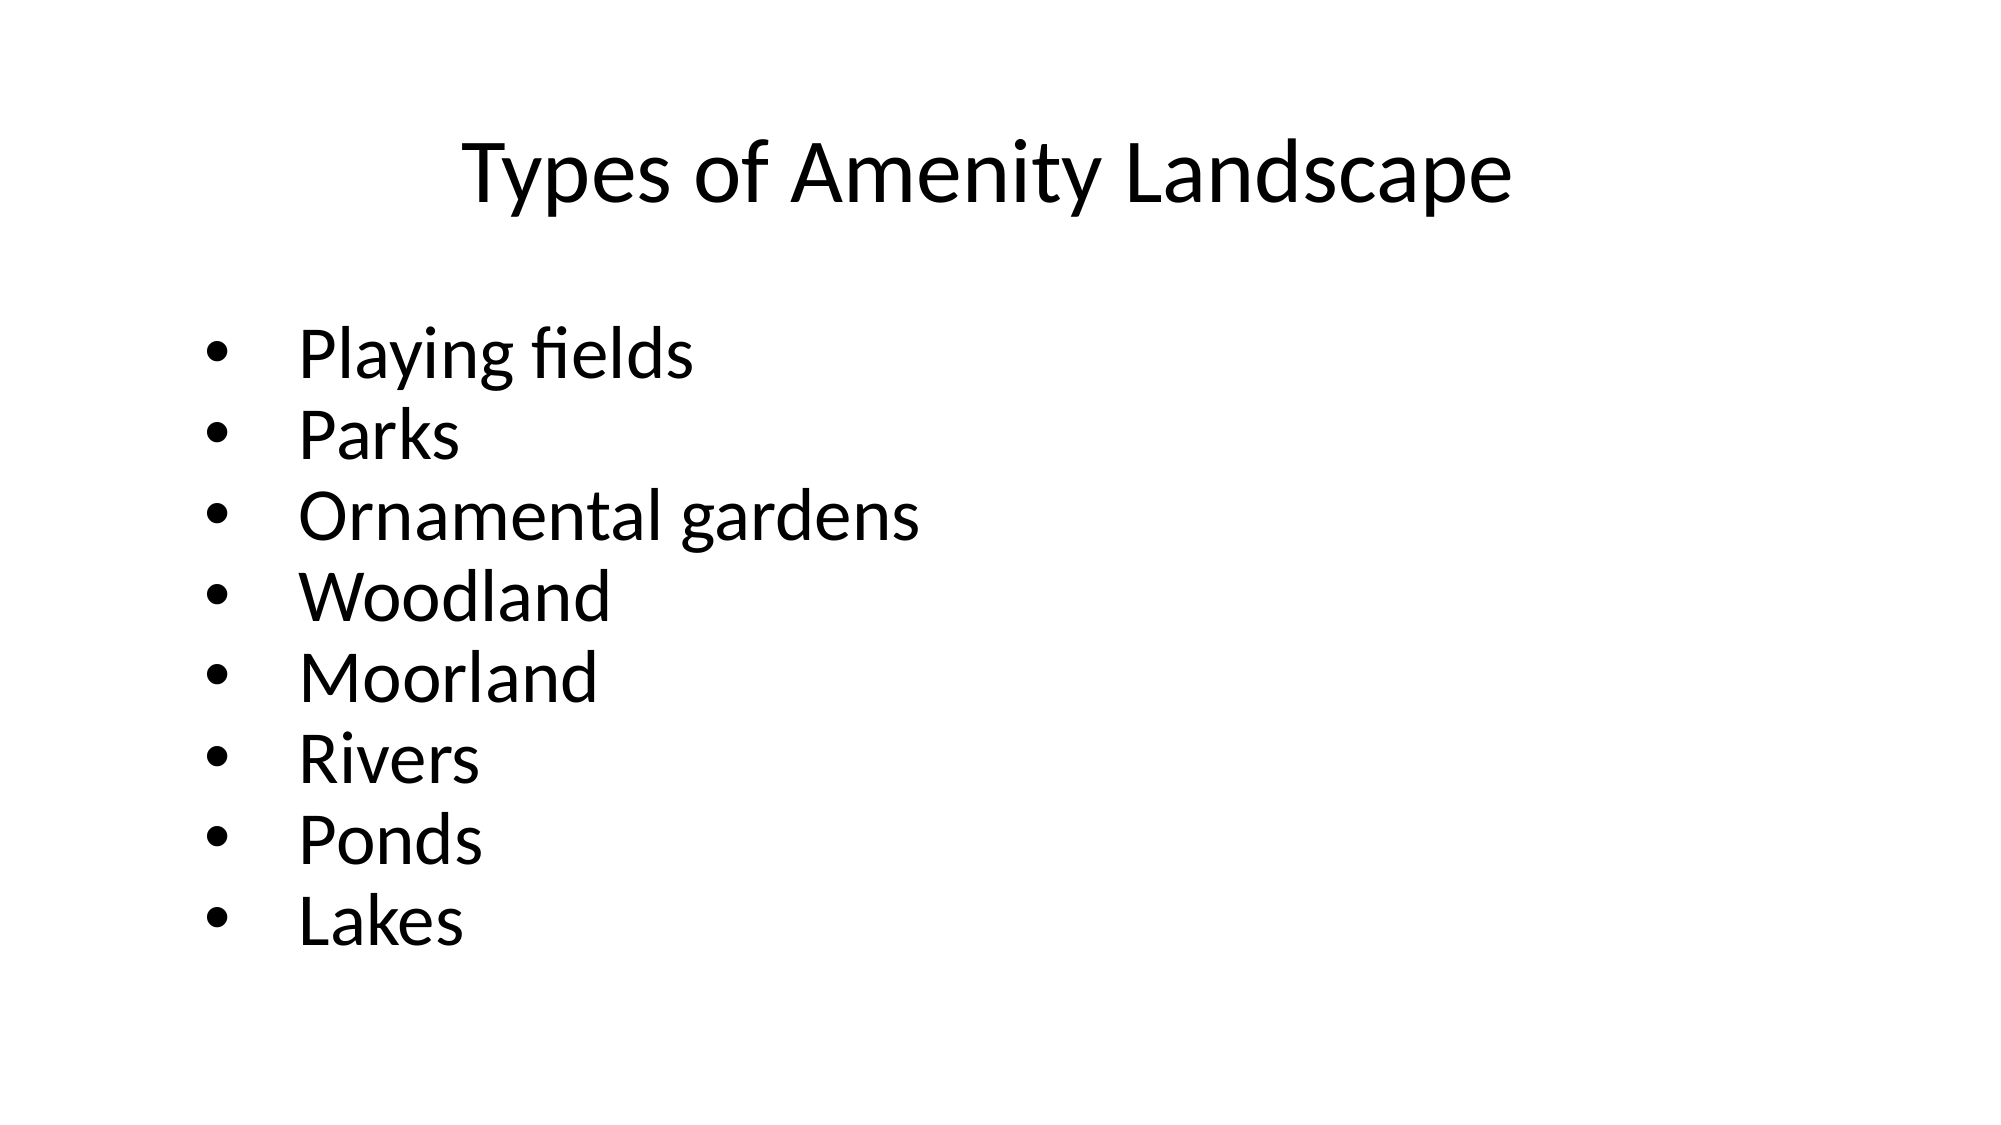

# Types of Amenity Landscape
Playing fields
Parks
Ornamental gardens
Woodland
Moorland
Rivers
Ponds
Lakes